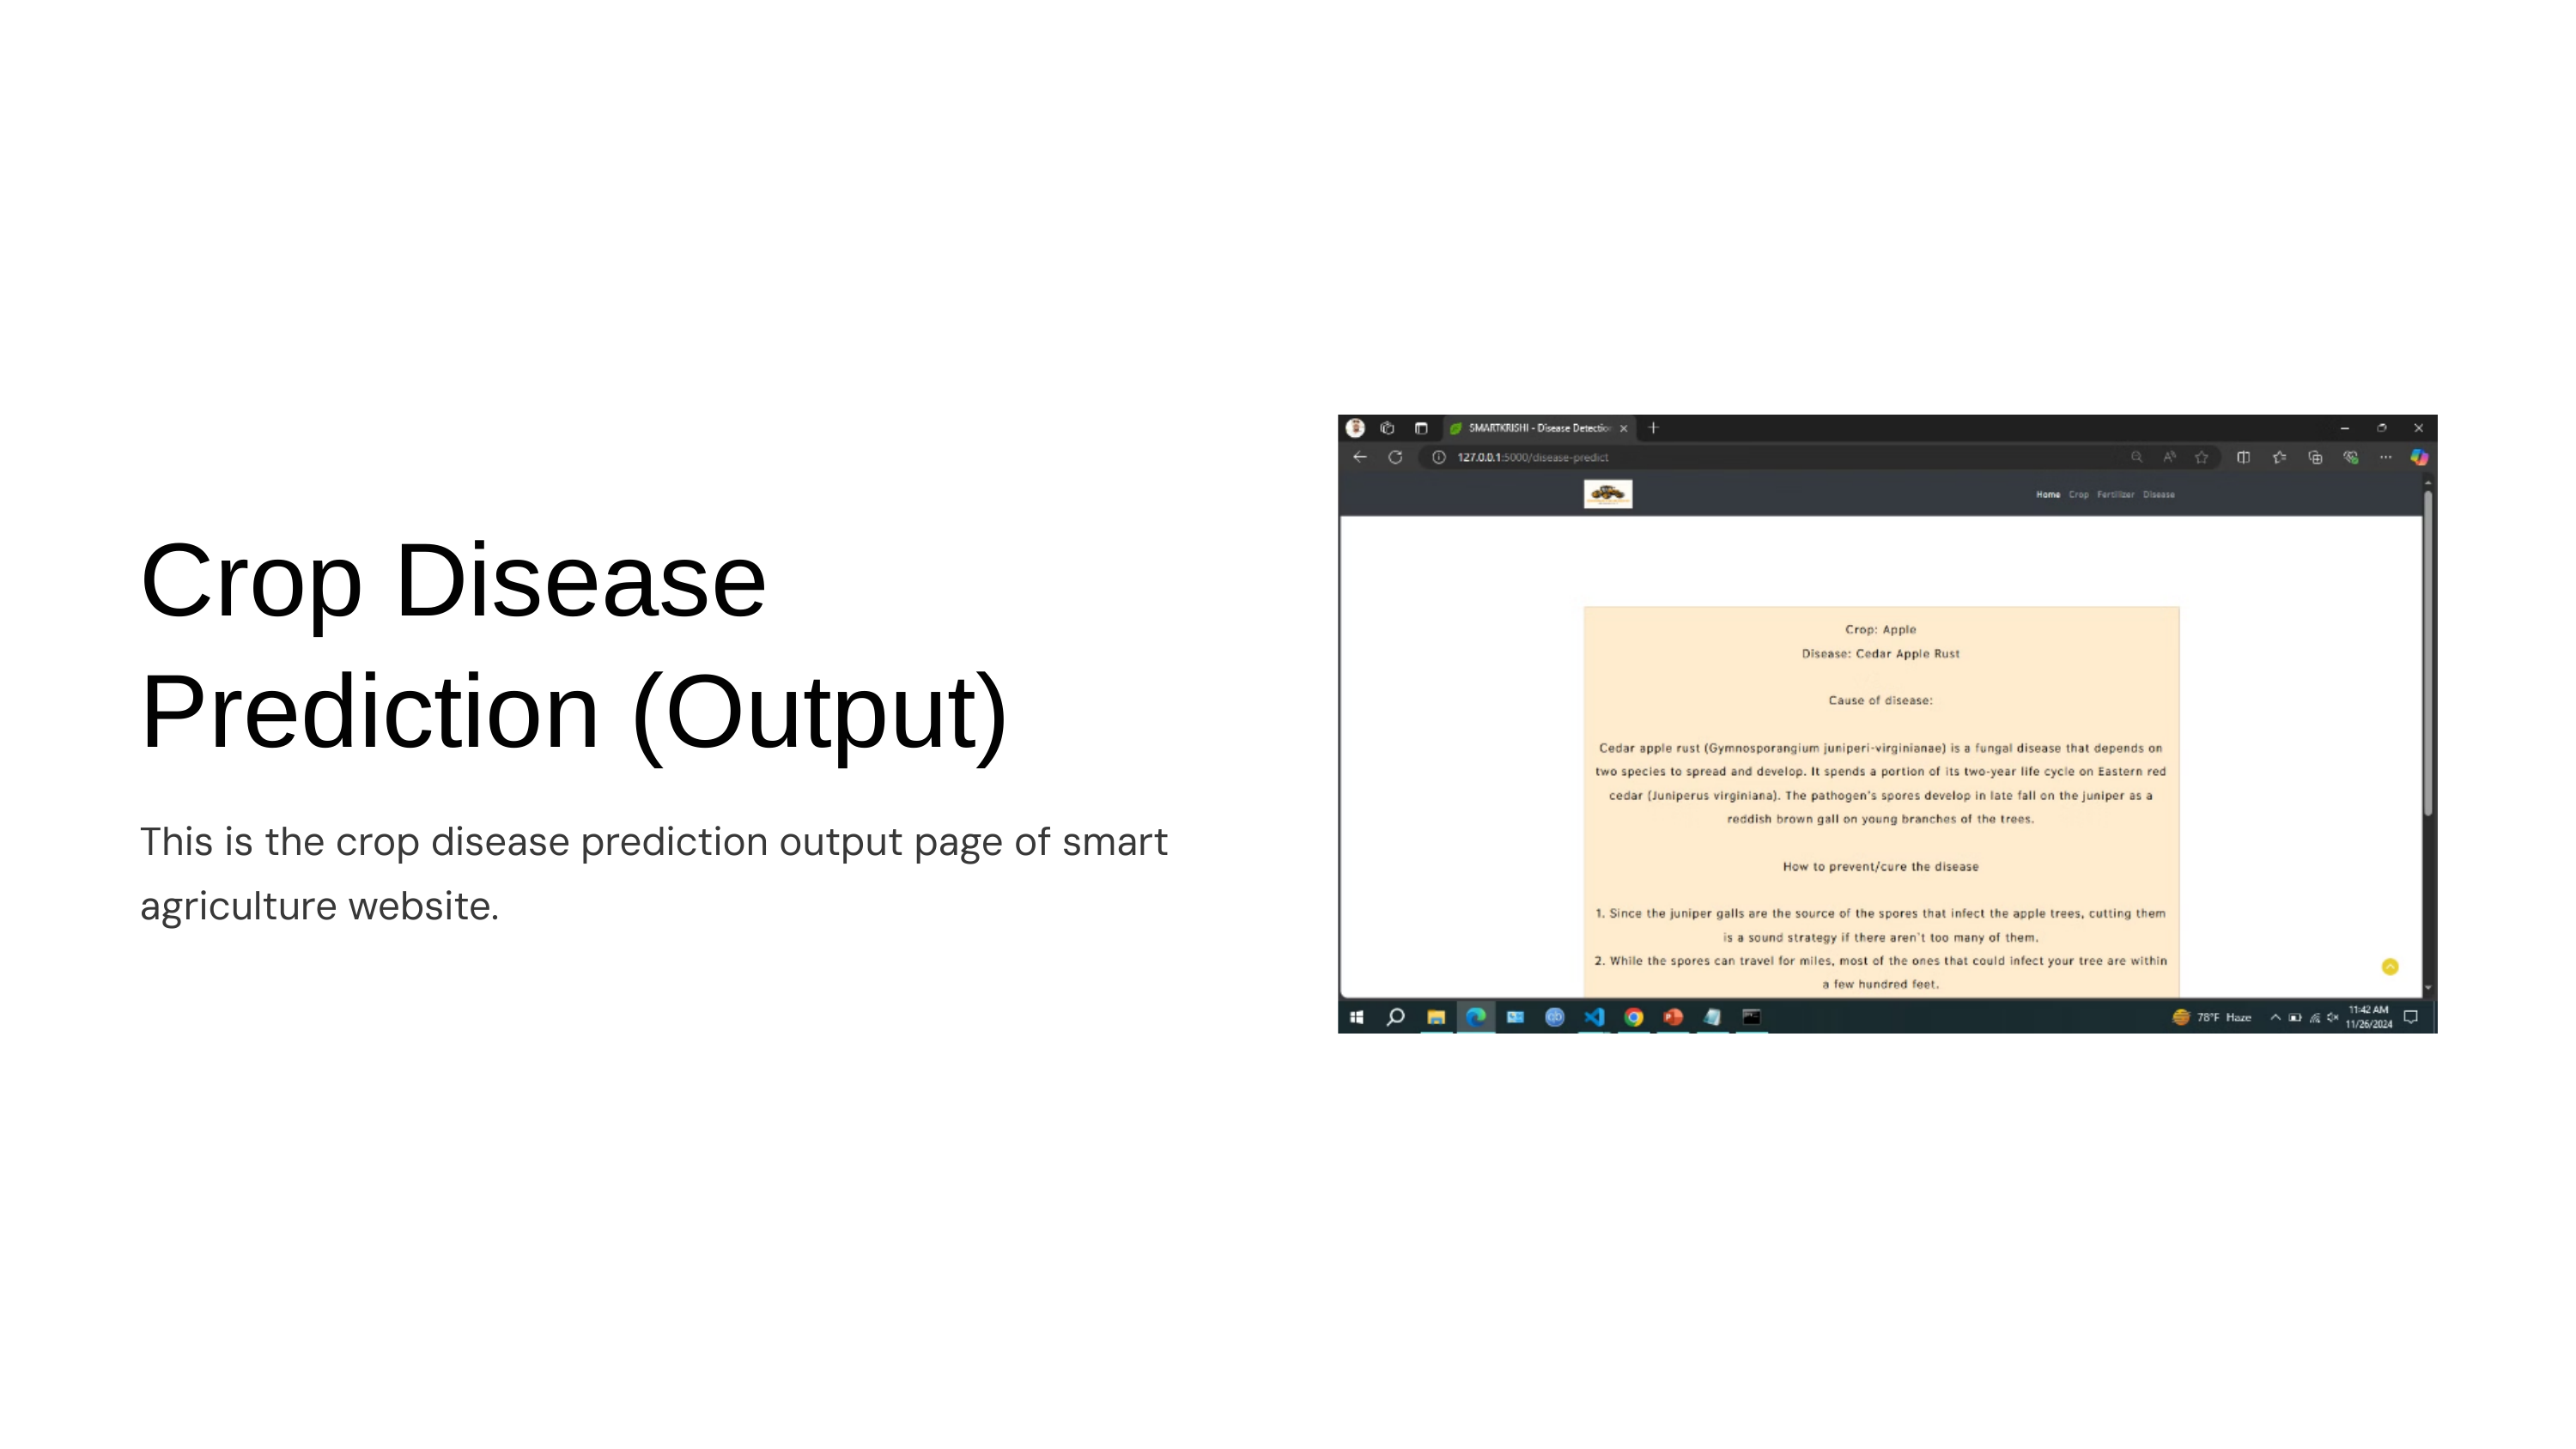

Crop Disease Prediction (Output)
This is the crop disease prediction output page of smart agriculture website.